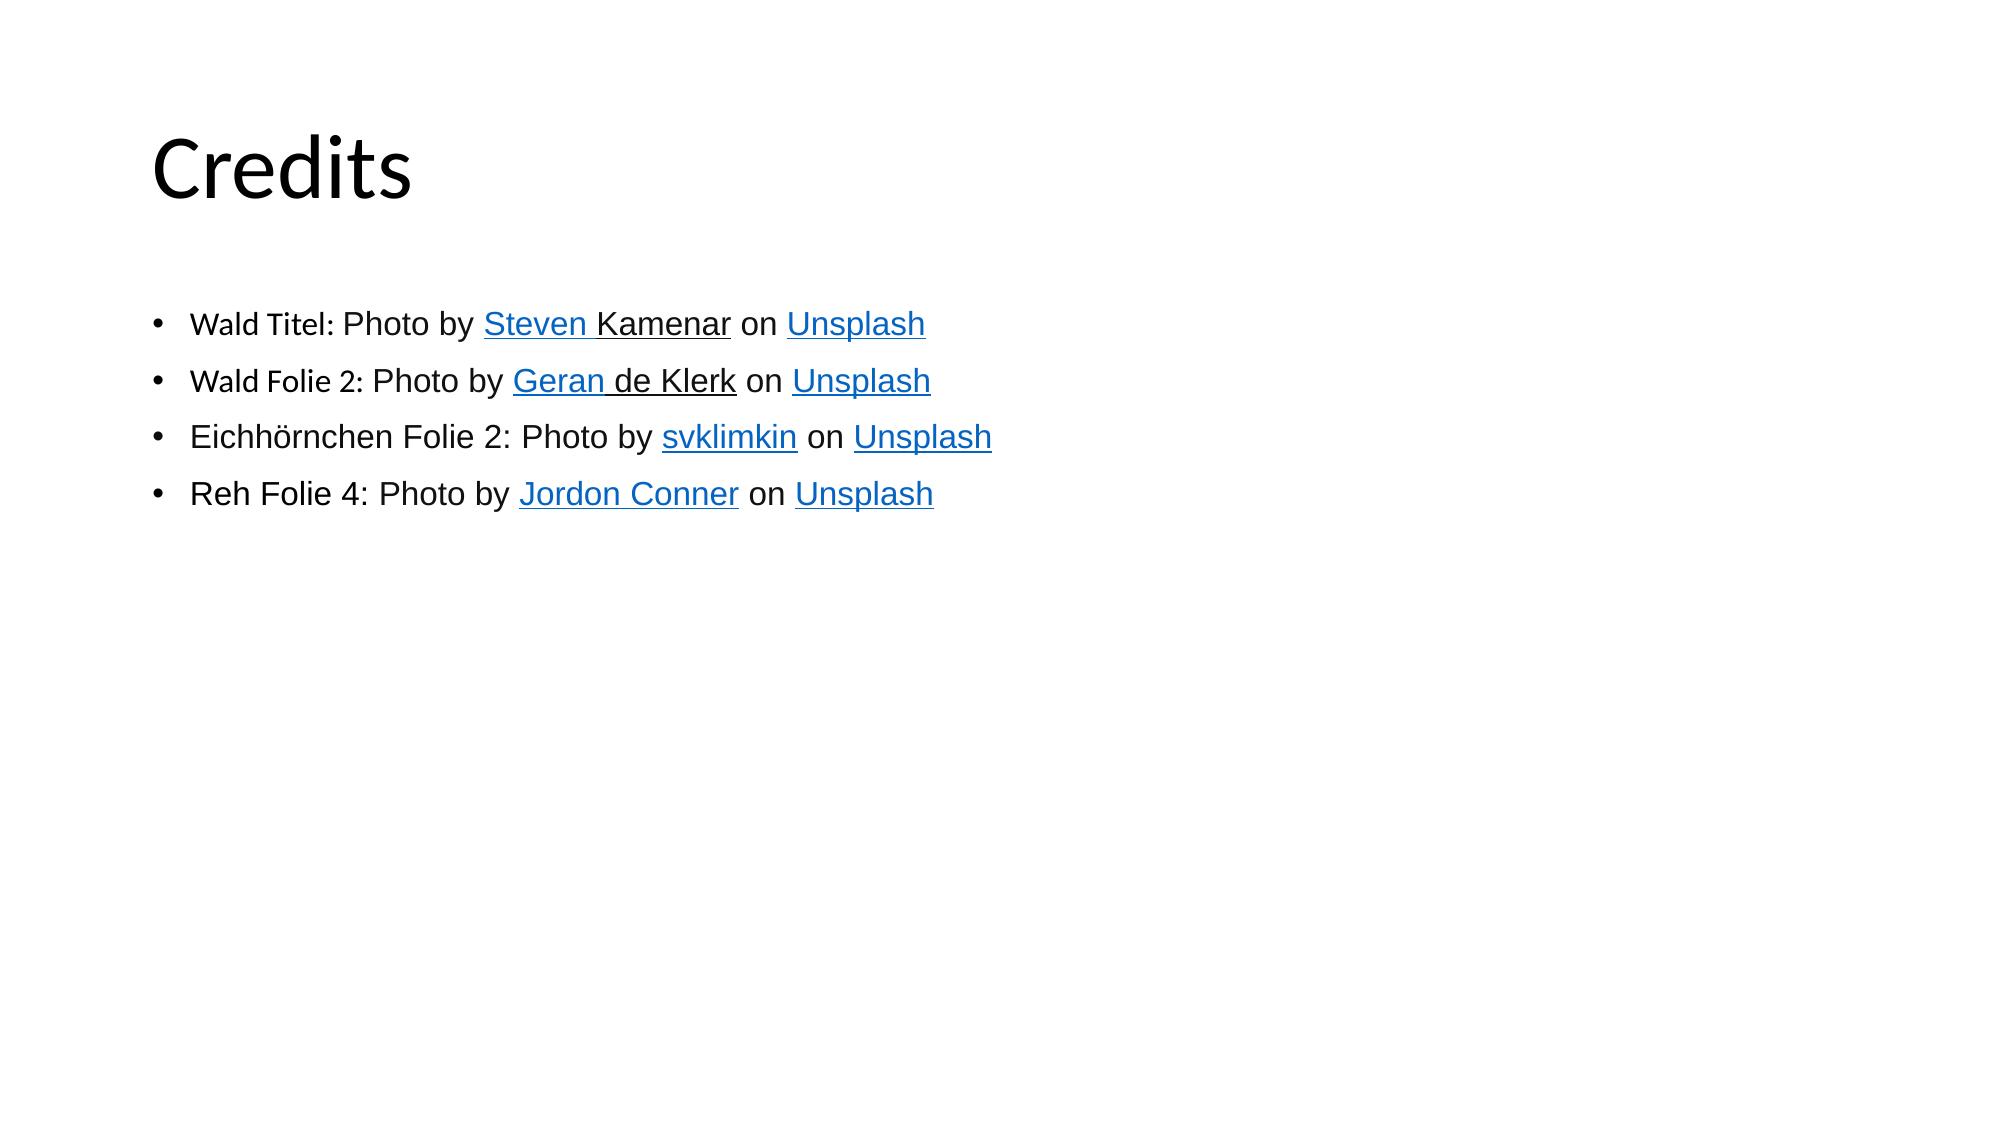

# Credits
Wald Titel: Photo by Steven Kamenar on Unsplash
Wald Folie 2: Photo by Geran de Klerk on Unsplash
Eichhörnchen Folie 2: Photo by svklimkin on Unsplash
Reh Folie 4: Photo by Jordon Conner on Unsplash